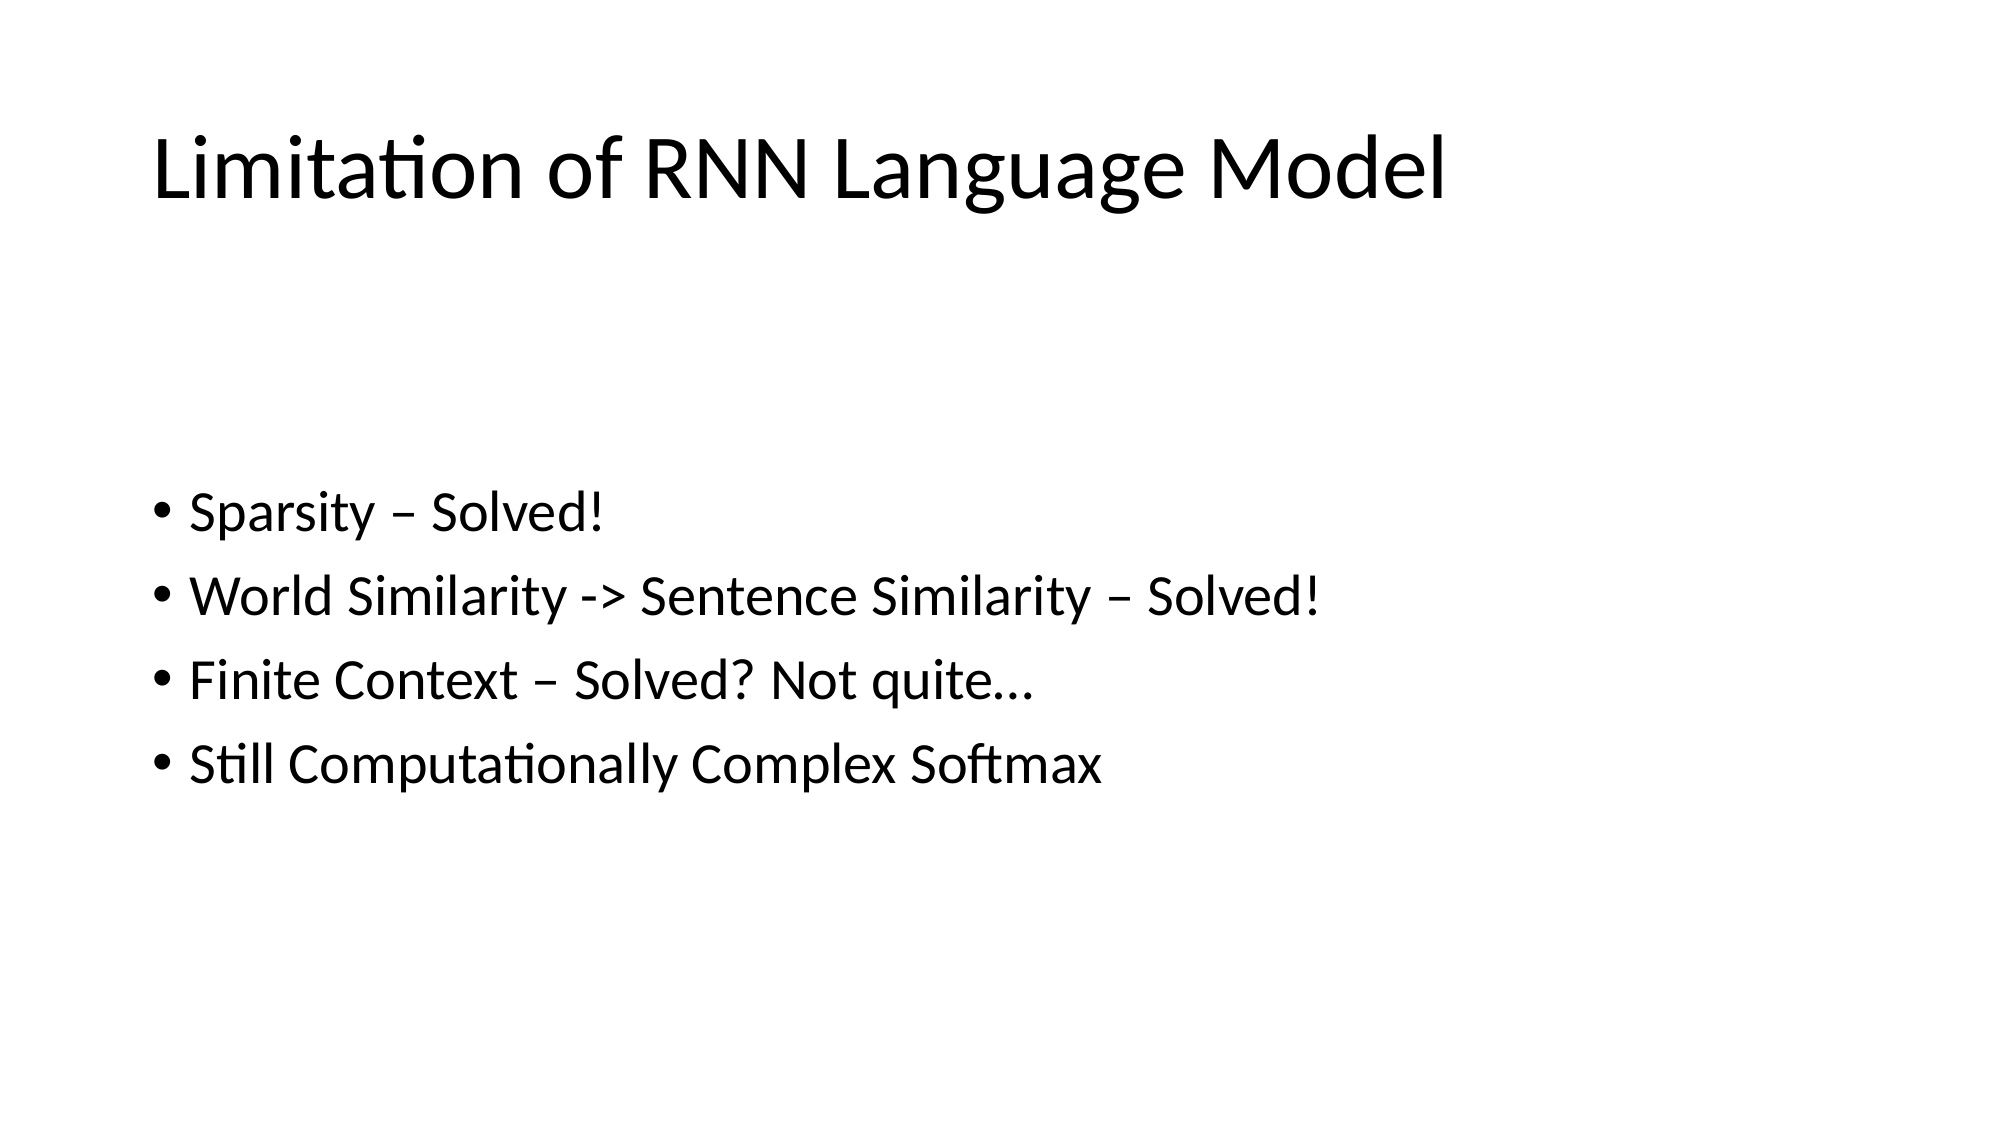

# Limitation of RNN Language Model

Sparsity – Solved!
World Similarity -> Sentence Similarity – Solved!
Finite Context – Solved? Not quite…
Still Computationally Complex Softmax